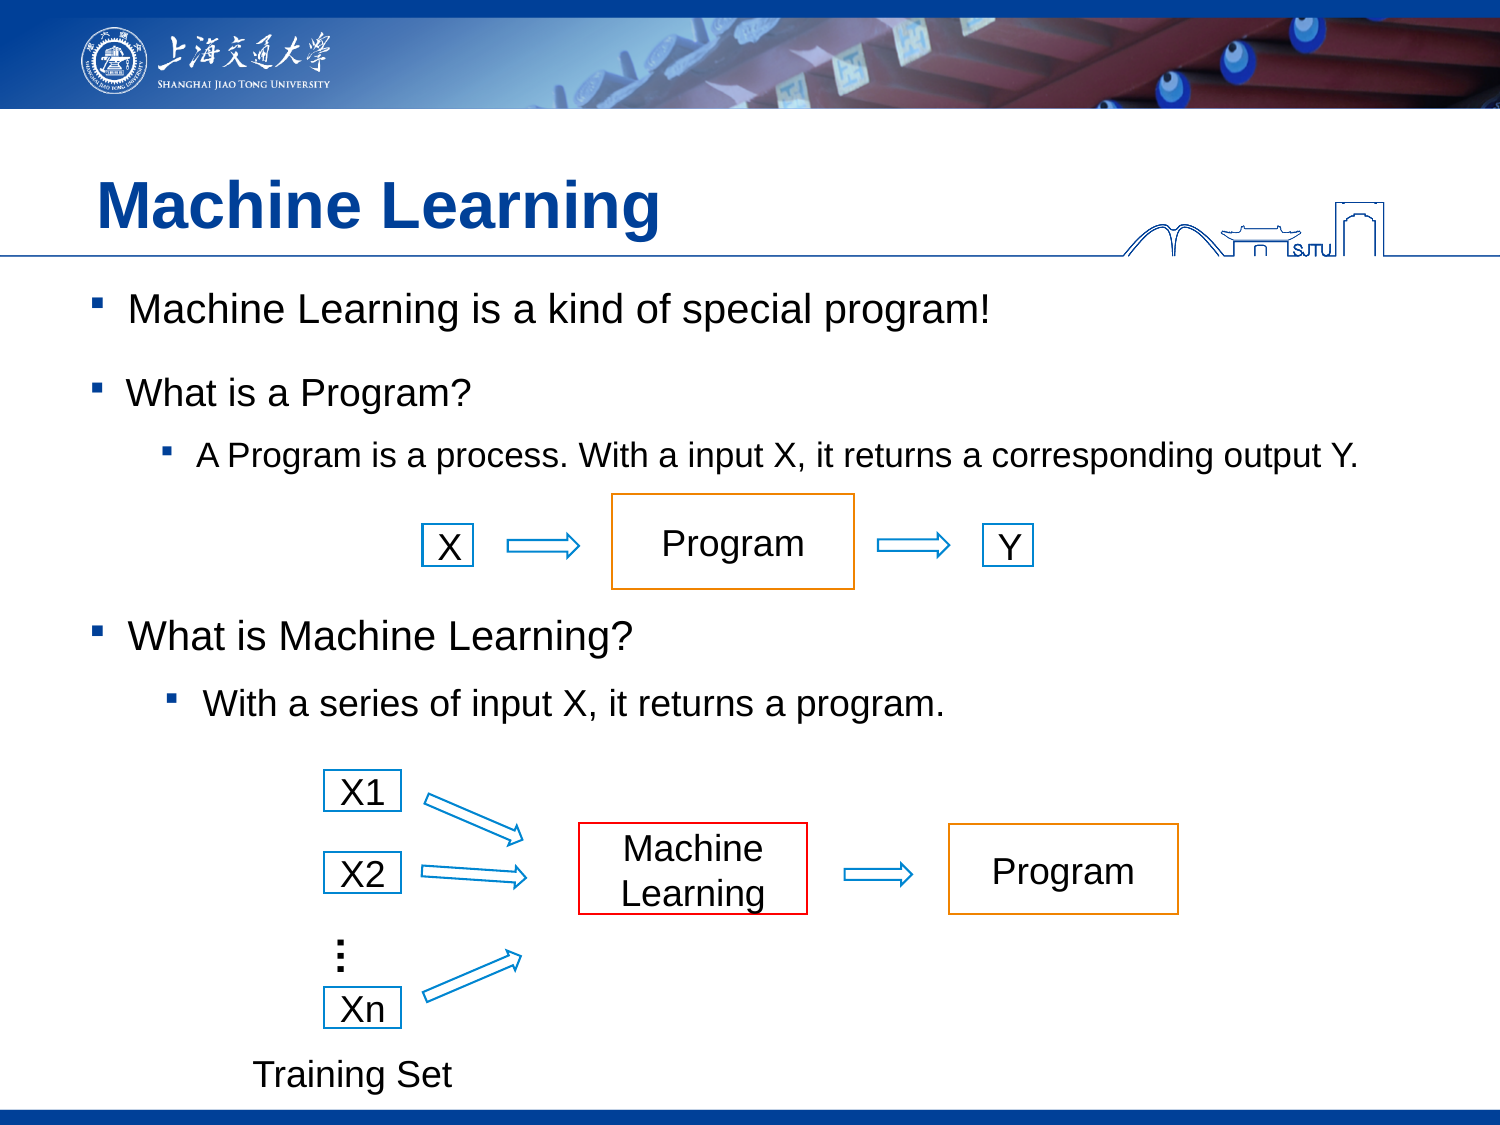

# Machine Learning
Machine Learning is a kind of special program!
What is a Program?
A Program is a process. With a input X, it returns a corresponding output Y.
Program
X
Y

What is Machine Learning?
With a series of input X, it returns a program.
X1

Machine Learning
Program
X2

…

Xn
Training Set